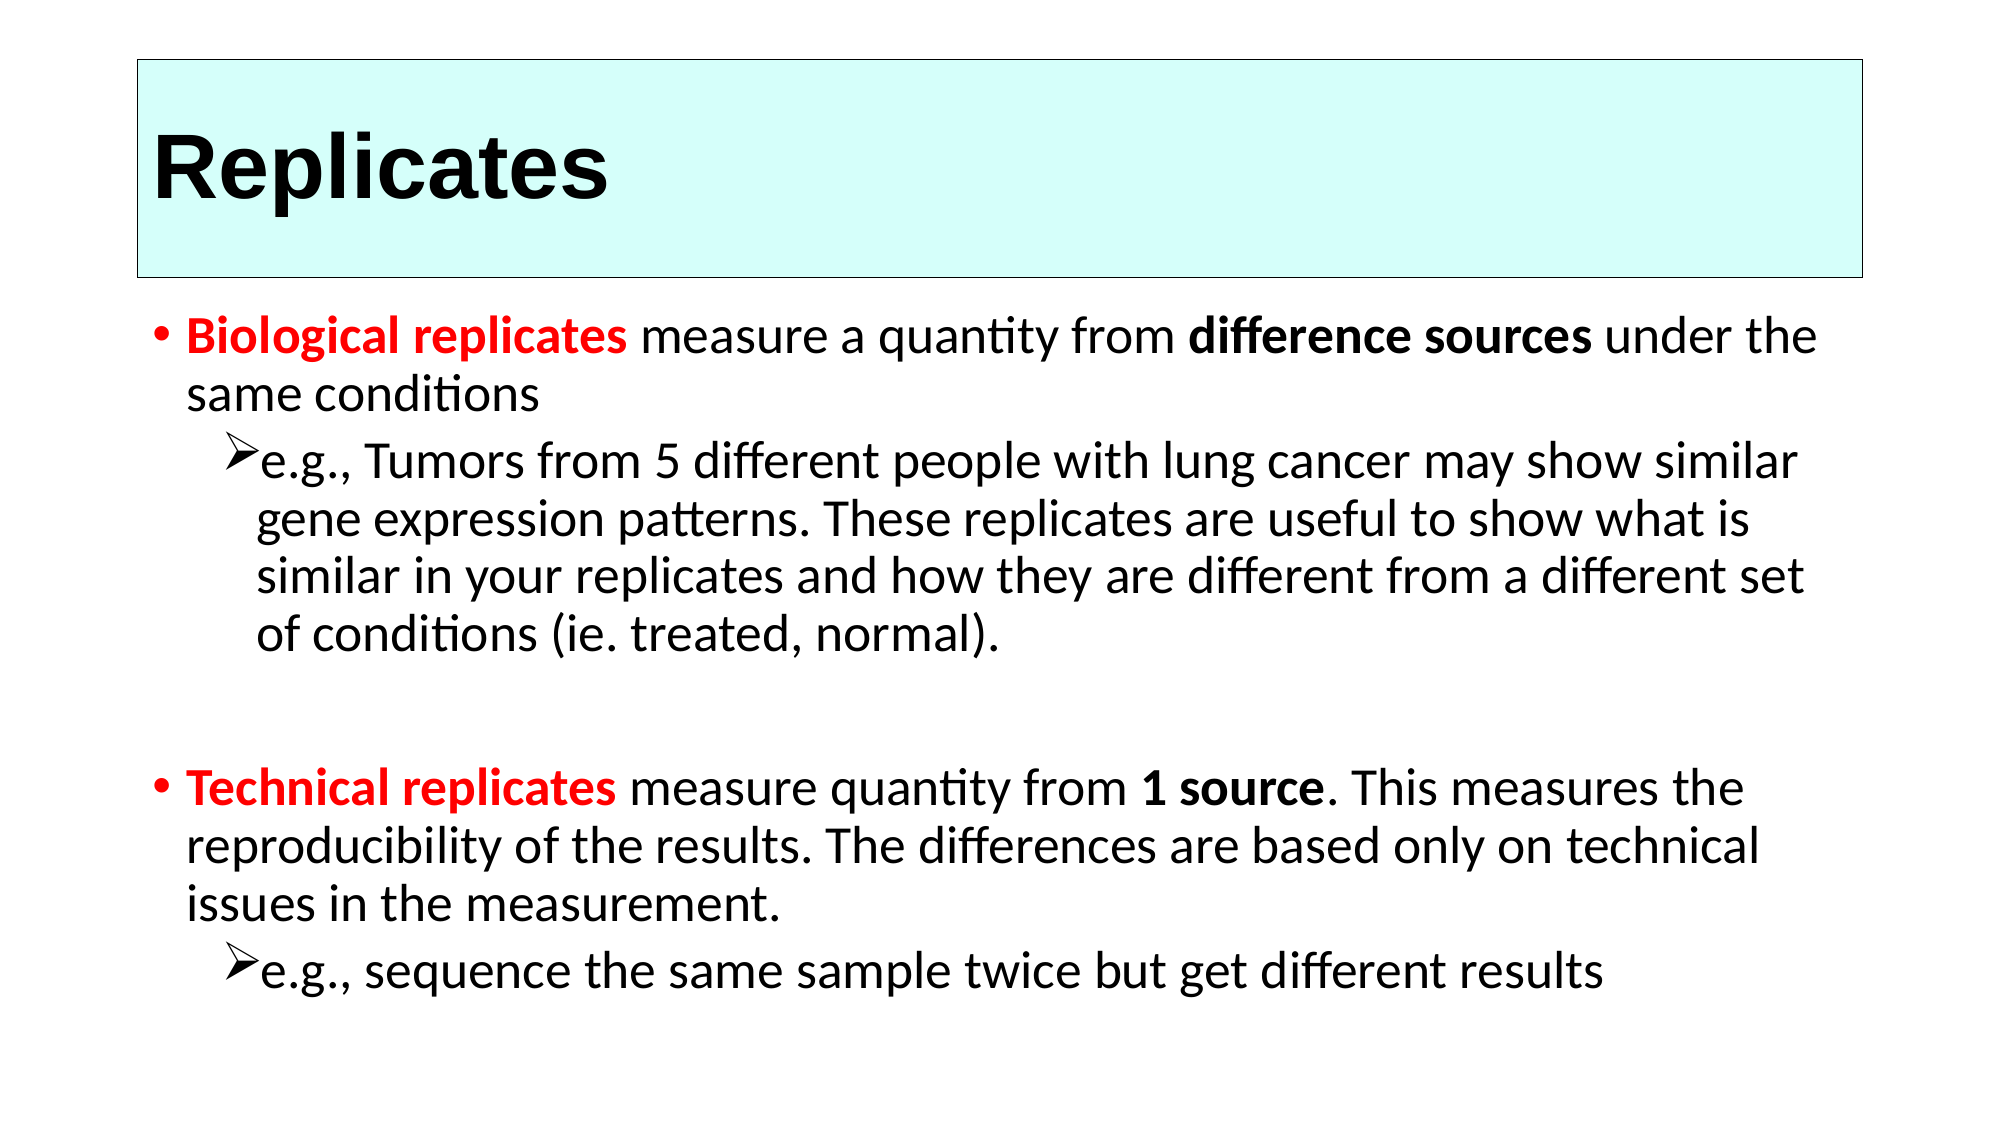

# Replicates
Biological replicates measure a quantity from difference sources under the same conditions
e.g., Tumors from 5 different people with lung cancer may show similar gene expression patterns. These replicates are useful to show what is similar in your replicates and how they are different from a different set of conditions (ie. treated, normal).

Technical replicates measure quantity from 1 source. This measures the reproducibility of the results. The differences are based only on technical issues in the measurement.
e.g., sequence the same sample twice but get different results